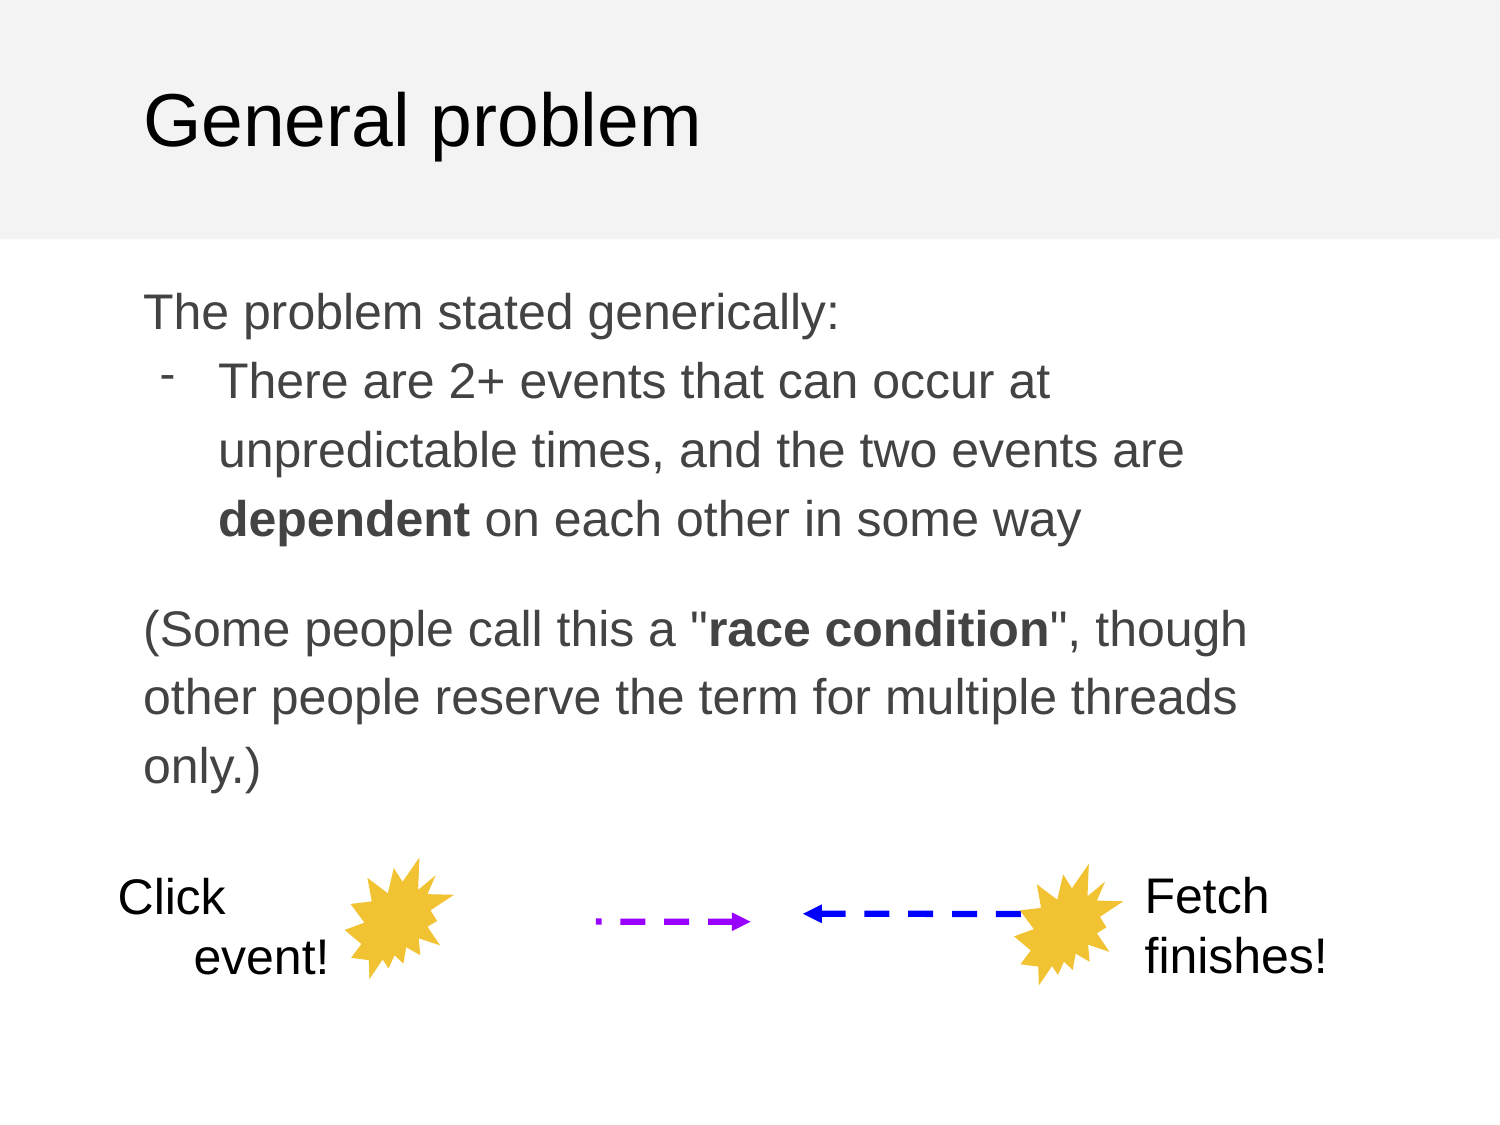

General problem
The problem stated generically:
There are 2+ events that can occur at unpredictable times, and the two events are dependent on each other in some way

(Some people call this a "race condition", though other people reserve the term for multiple threads only.)
Fetch finishes!
Click
event!